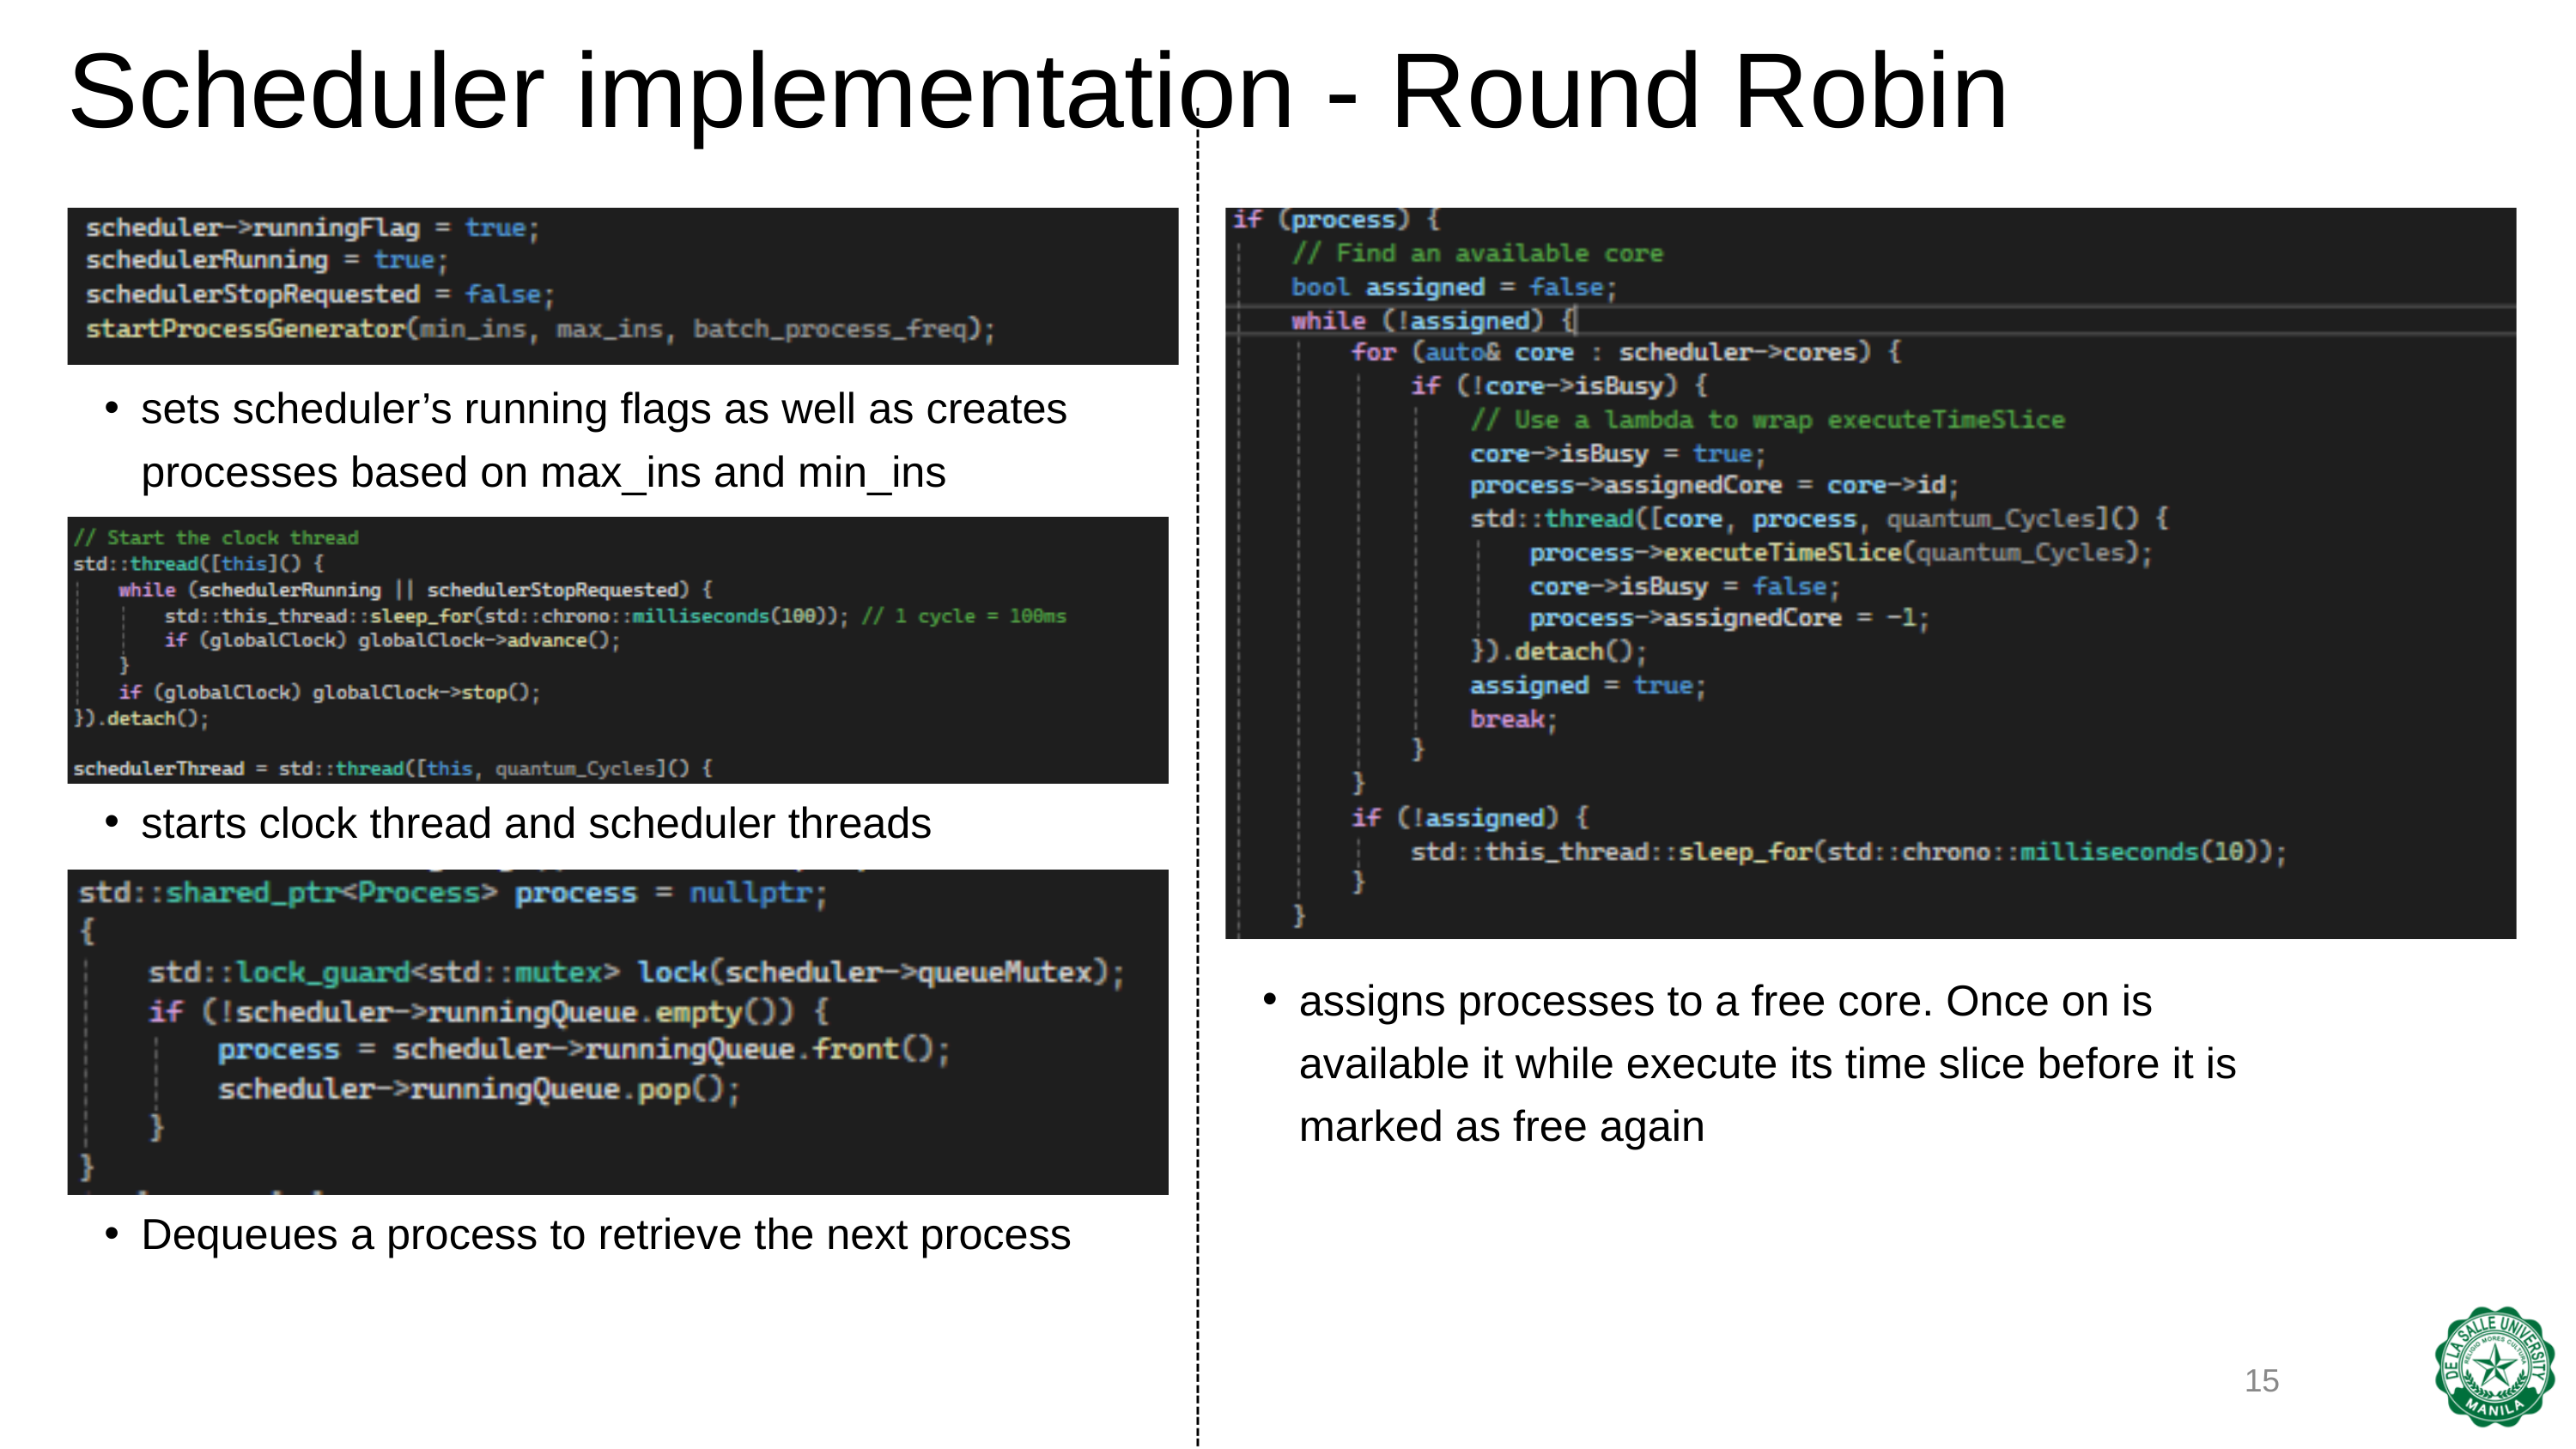

Scheduler implementation - Round Robin

sets scheduler’s running flags as well as creates processes based on max_ins and min_ins

---------------------------------------------------------------------------------------------------------------------------------
starts clock thread and scheduler threads

assigns processes to a free core. Once on is available it while execute its time slice before it is marked as free again

Dequeues a process to retrieve the next process

15